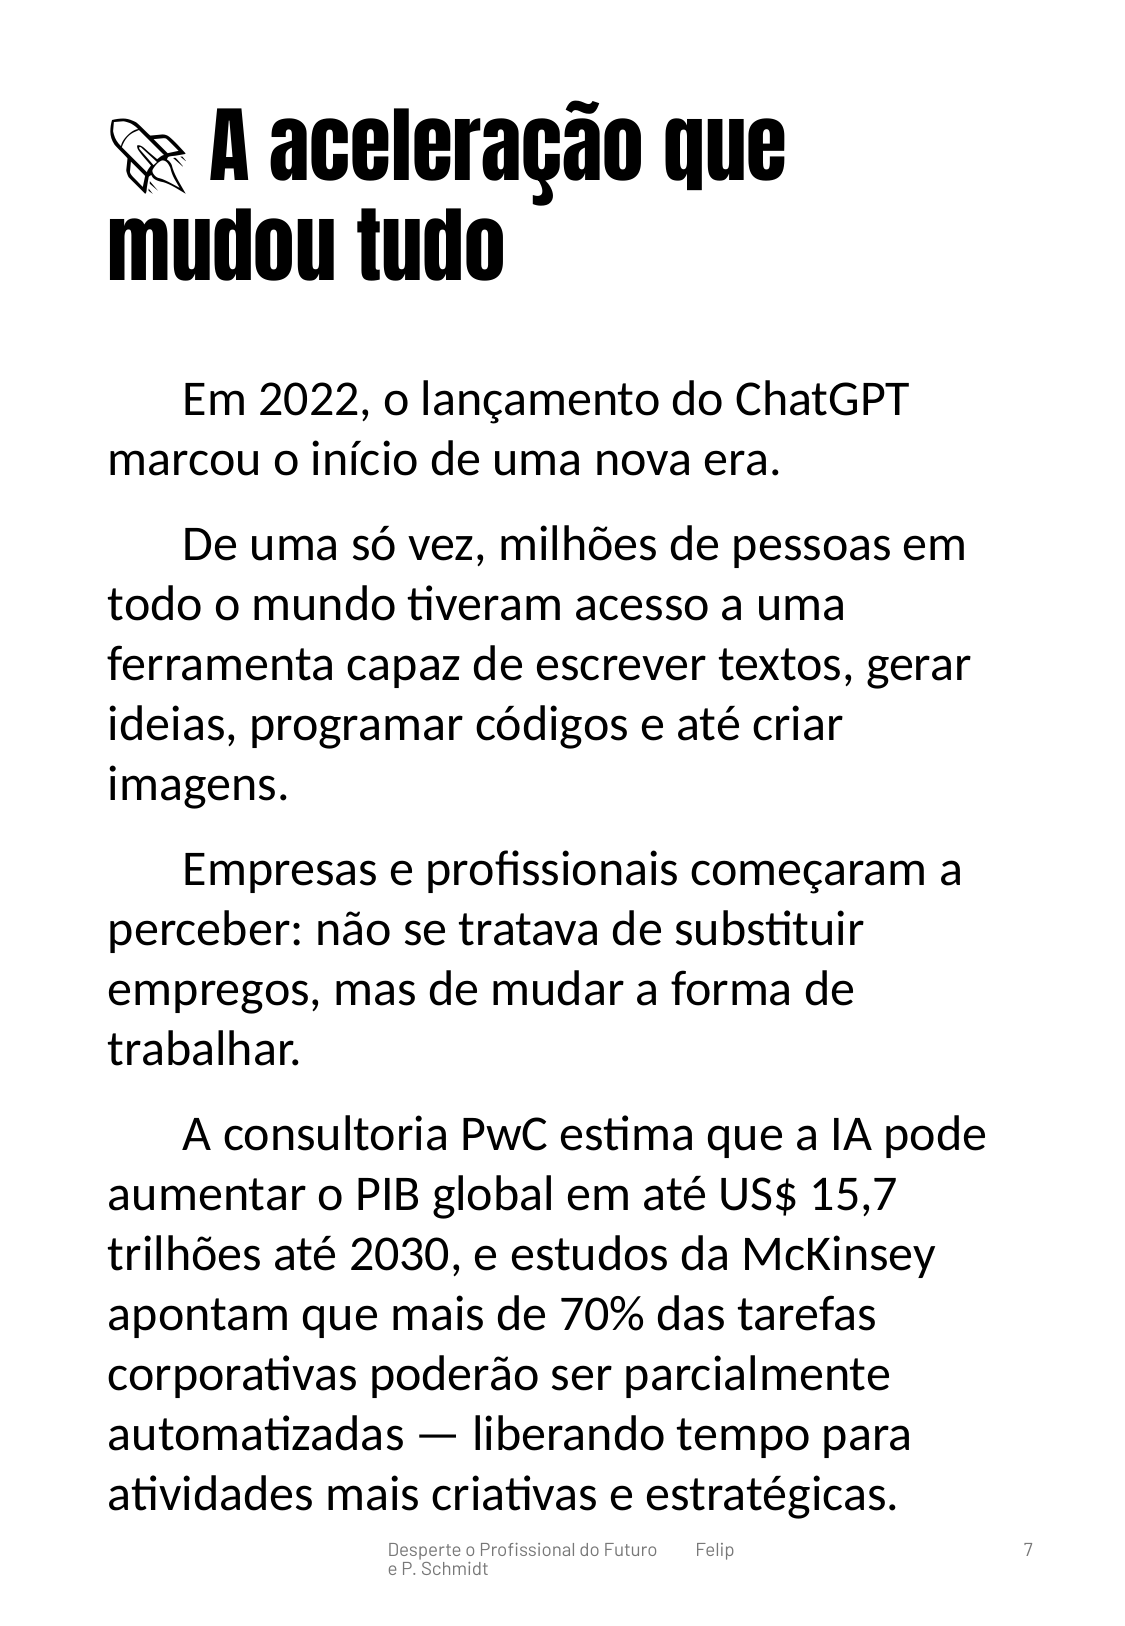

🚀 A aceleração que mudou tudo
Em 2022, o lançamento do ChatGPT marcou o início de uma nova era.
De uma só vez, milhões de pessoas em todo o mundo tiveram acesso a uma ferramenta capaz de escrever textos, gerar ideias, programar códigos e até criar imagens.
Empresas e profissionais começaram a perceber: não se tratava de substituir empregos, mas de mudar a forma de trabalhar.
A consultoria PwC estima que a IA pode aumentar o PIB global em até US$ 15,7 trilhões até 2030, e estudos da McKinsey apontam que mais de 70% das tarefas corporativas poderão ser parcialmente automatizadas — liberando tempo para atividades mais criativas e estratégicas.

Desperte o Profissional do Futuro          Felipe P. Schmidt
7